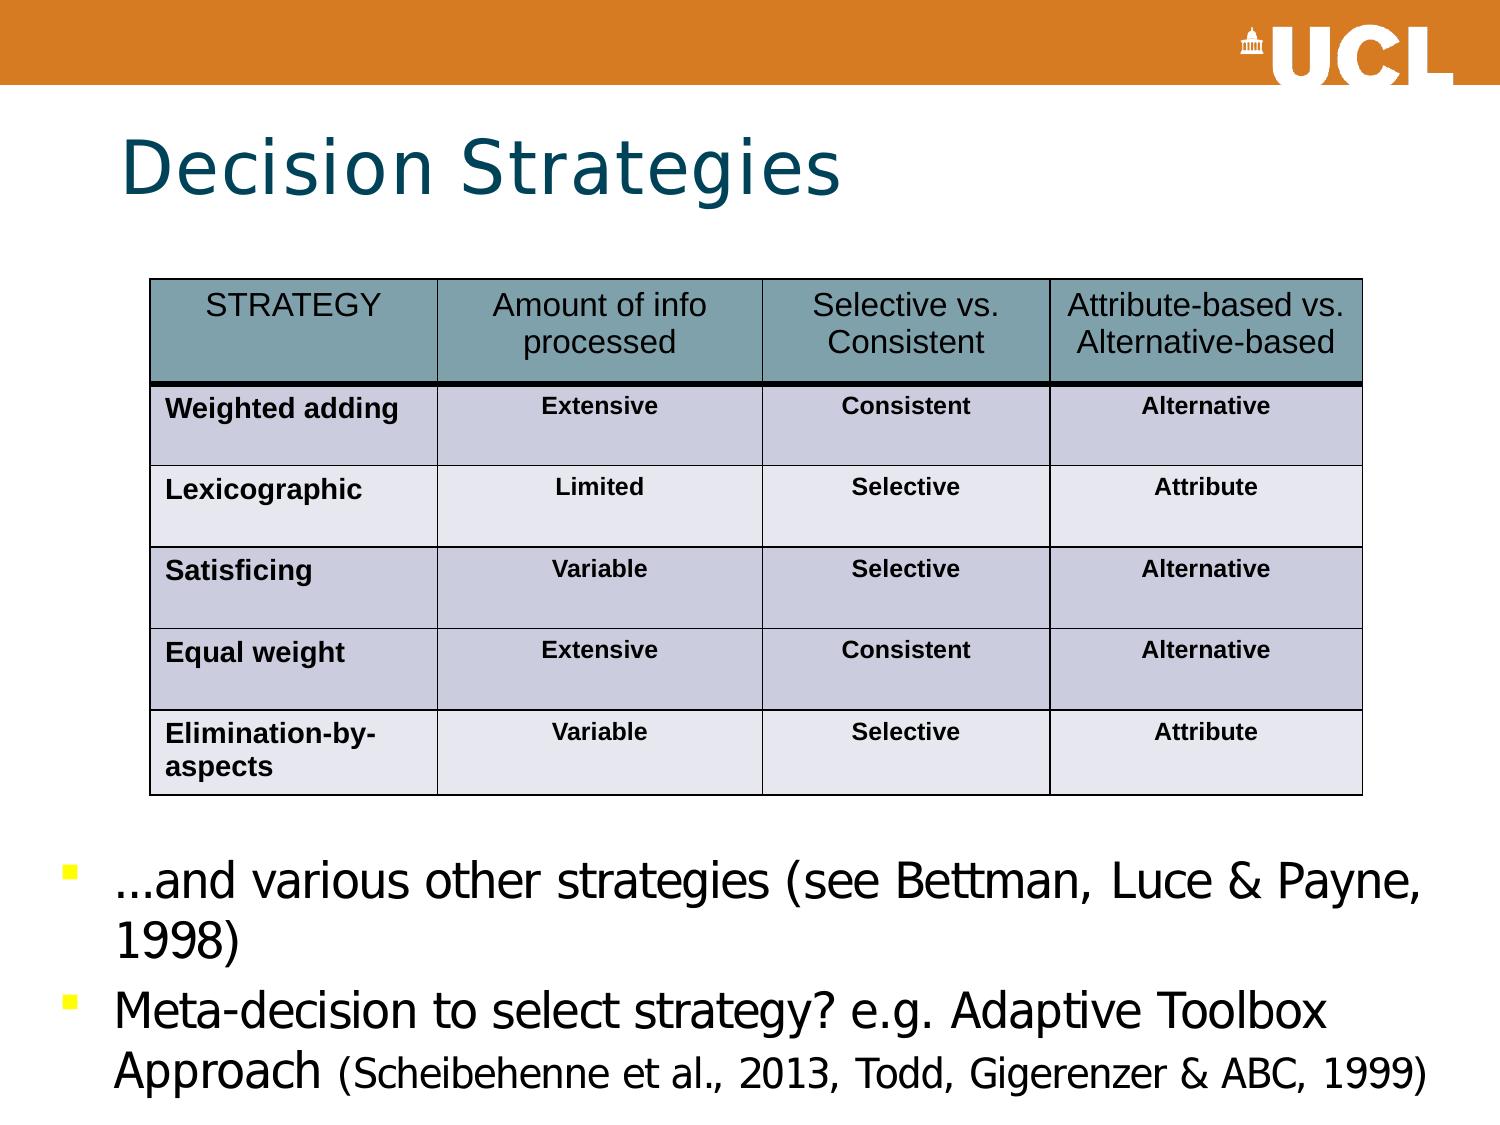

# Decision Strategies
| STRATEGY | Amount of info processed | Selective vs. Consistent | Attribute-based vs. Alternative-based |
| --- | --- | --- | --- |
| Weighted adding | Extensive | Consistent | Alternative |
| Lexicographic | Limited | Selective | Attribute |
| Satisficing | Variable | Selective | Alternative |
| Equal weight | Extensive | Consistent | Alternative |
| Elimination-by-aspects | Variable | Selective | Attribute |
…and various other strategies (see Bettman, Luce & Payne, 1998)
Meta-decision to select strategy? e.g. Adaptive Toolbox Approach (Scheibehenne et al., 2013, Todd, Gigerenzer & ABC, 1999)